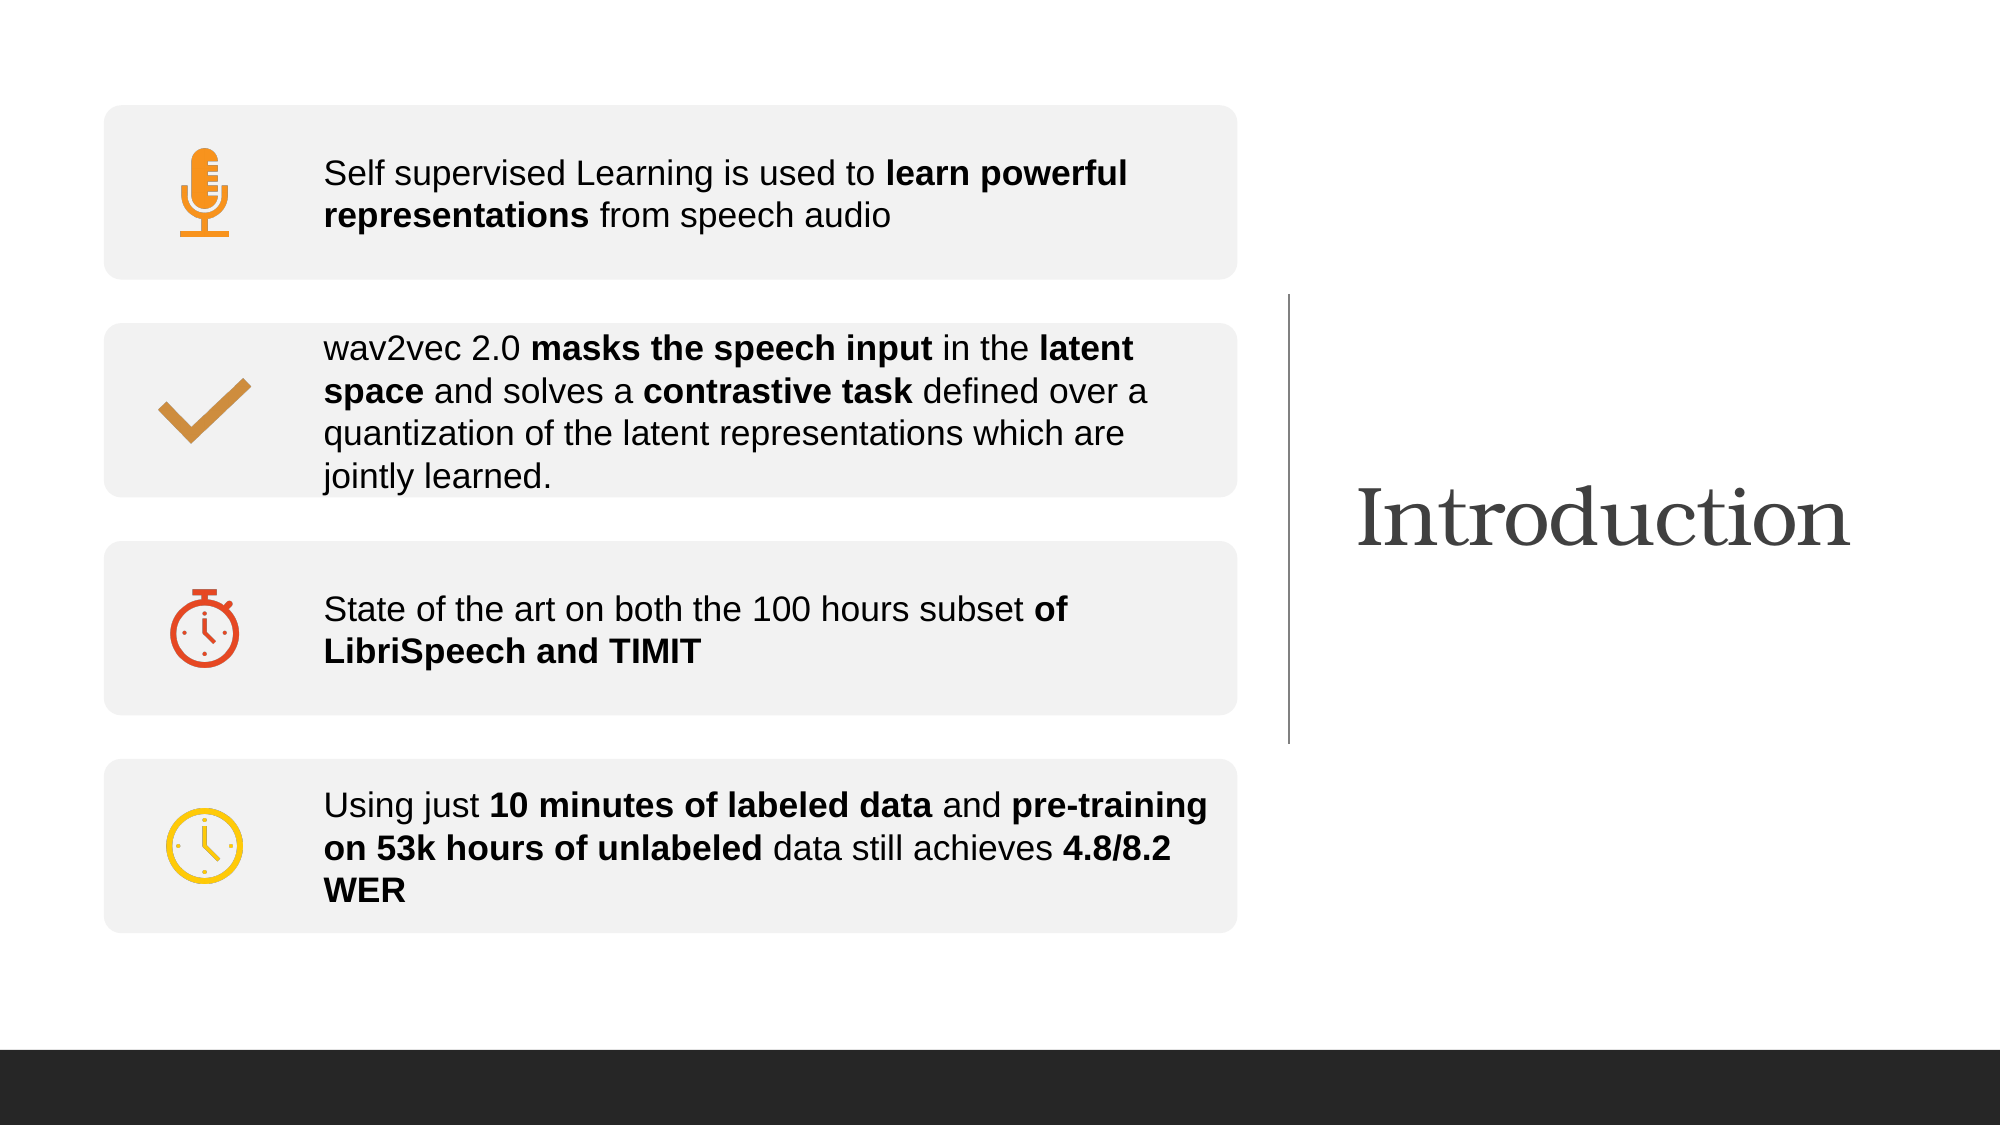

# Introduction
Self supervised Learning is used to learn powerful representations from speech audio
wav2vec 2.0 masks the speech input in the latent space and solves a contrastive task defined over a quantization of the latent representations which are jointly learned.
State of the art on both the 100 hours subset of LibriSpeech and TIMIT
Using just 10 minutes of labeled data and pre-training on 53k hours of unlabeled data still achieves 4.8/8.2 WER